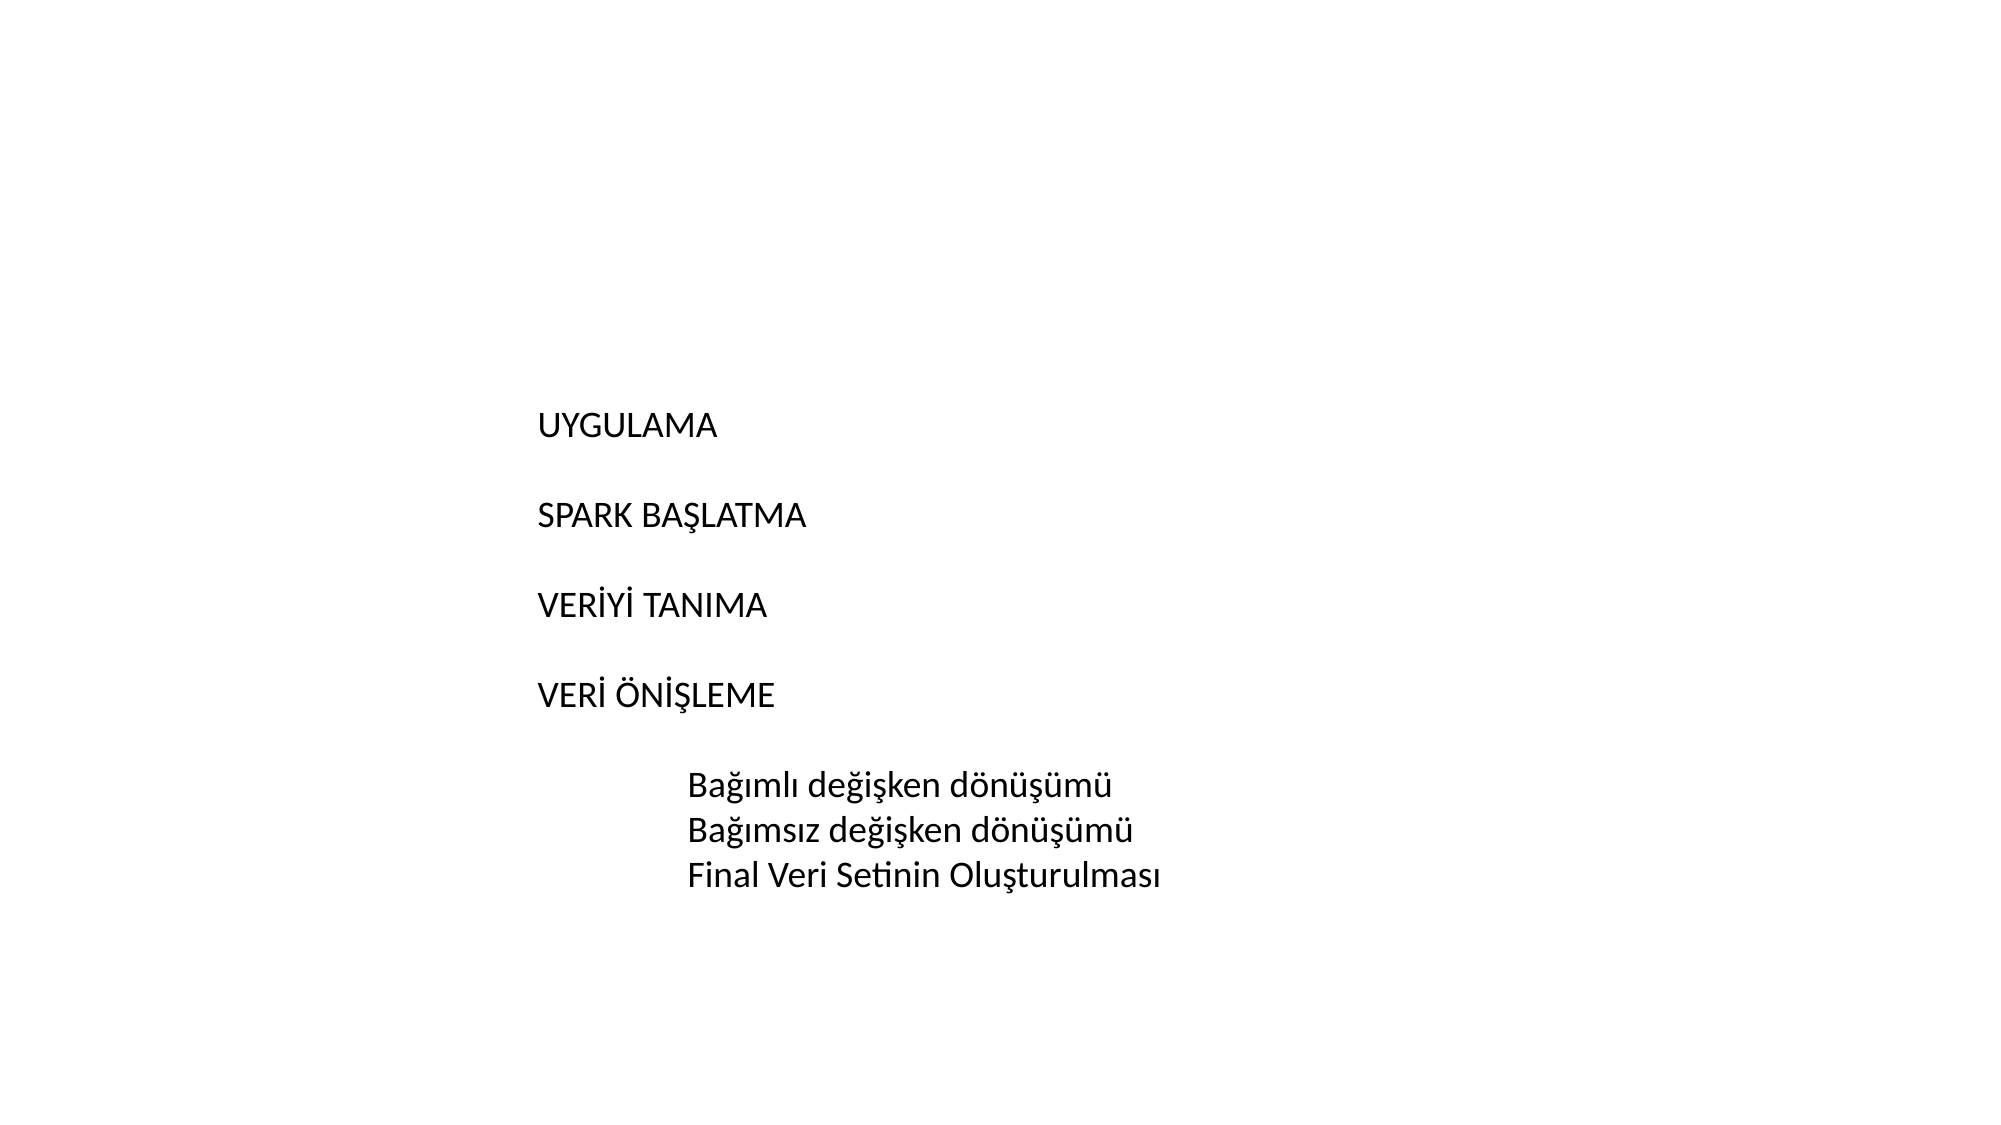

UYGULAMA

SPARK BAŞLATMA

VERİYİ TANIMA

VERİ ÖNİŞLEME

	Bağımlı değişken dönüşümü
	Bağımsız değişken dönüşümü
	Final Veri Setinin Oluşturulması